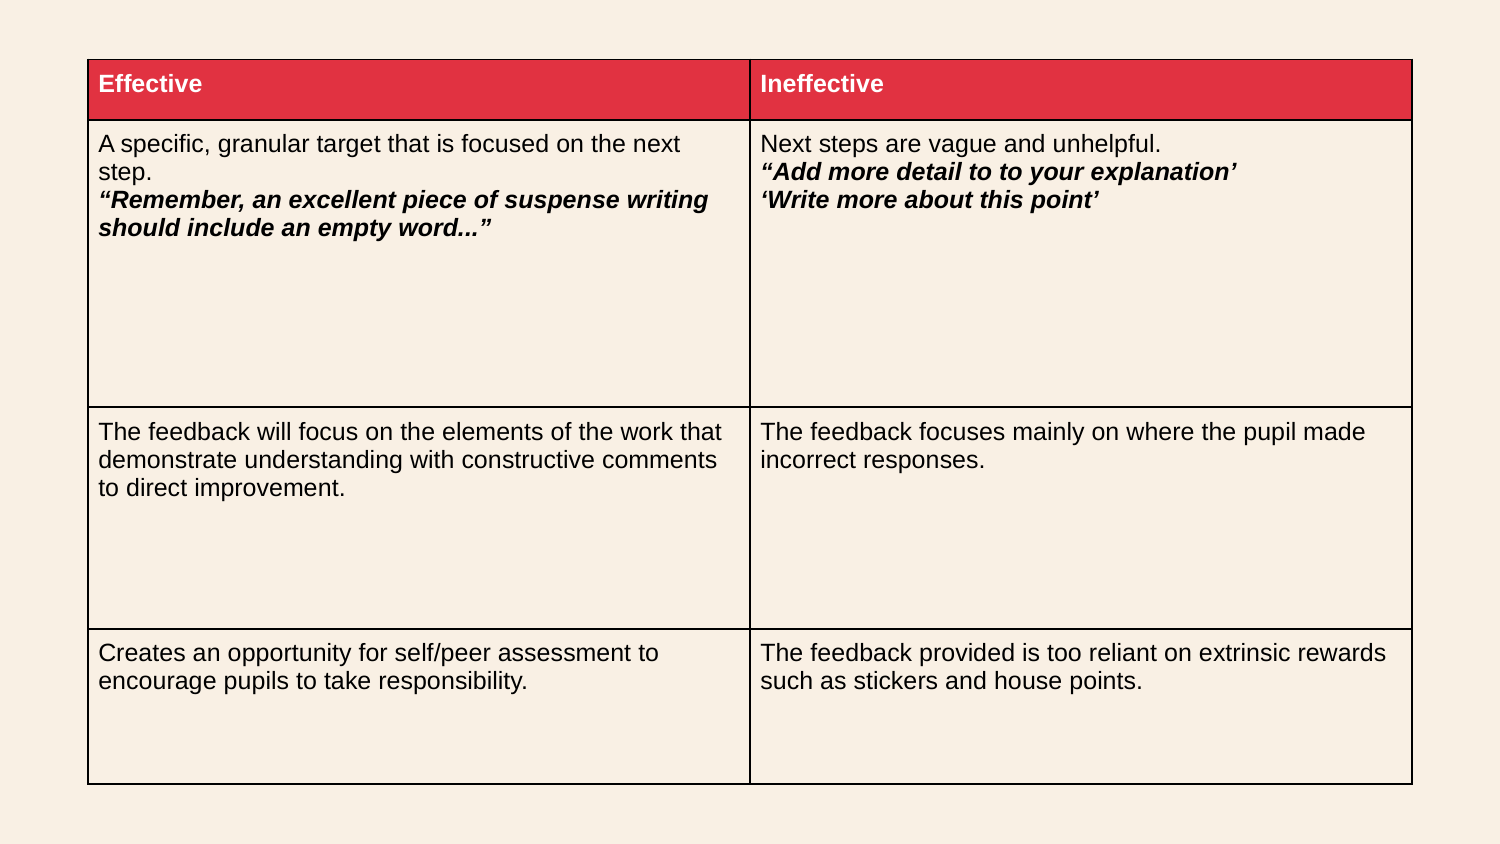

| Effective | Ineffective |
| --- | --- |
| A specific, granular target that is focused on the next step. “Remember, an excellent piece of suspense writing should include an empty word...” | Next steps are vague and unhelpful. “Add more detail to to your explanation’ ‘Write more about this point’ |
| The feedback will focus on the elements of the work that demonstrate understanding with constructive comments to direct improvement. | The feedback focuses mainly on where the pupil made incorrect responses. |
| Creates an opportunity for self/peer assessment to encourage pupils to take responsibility. | The feedback provided is too reliant on extrinsic rewards such as stickers and house points. |